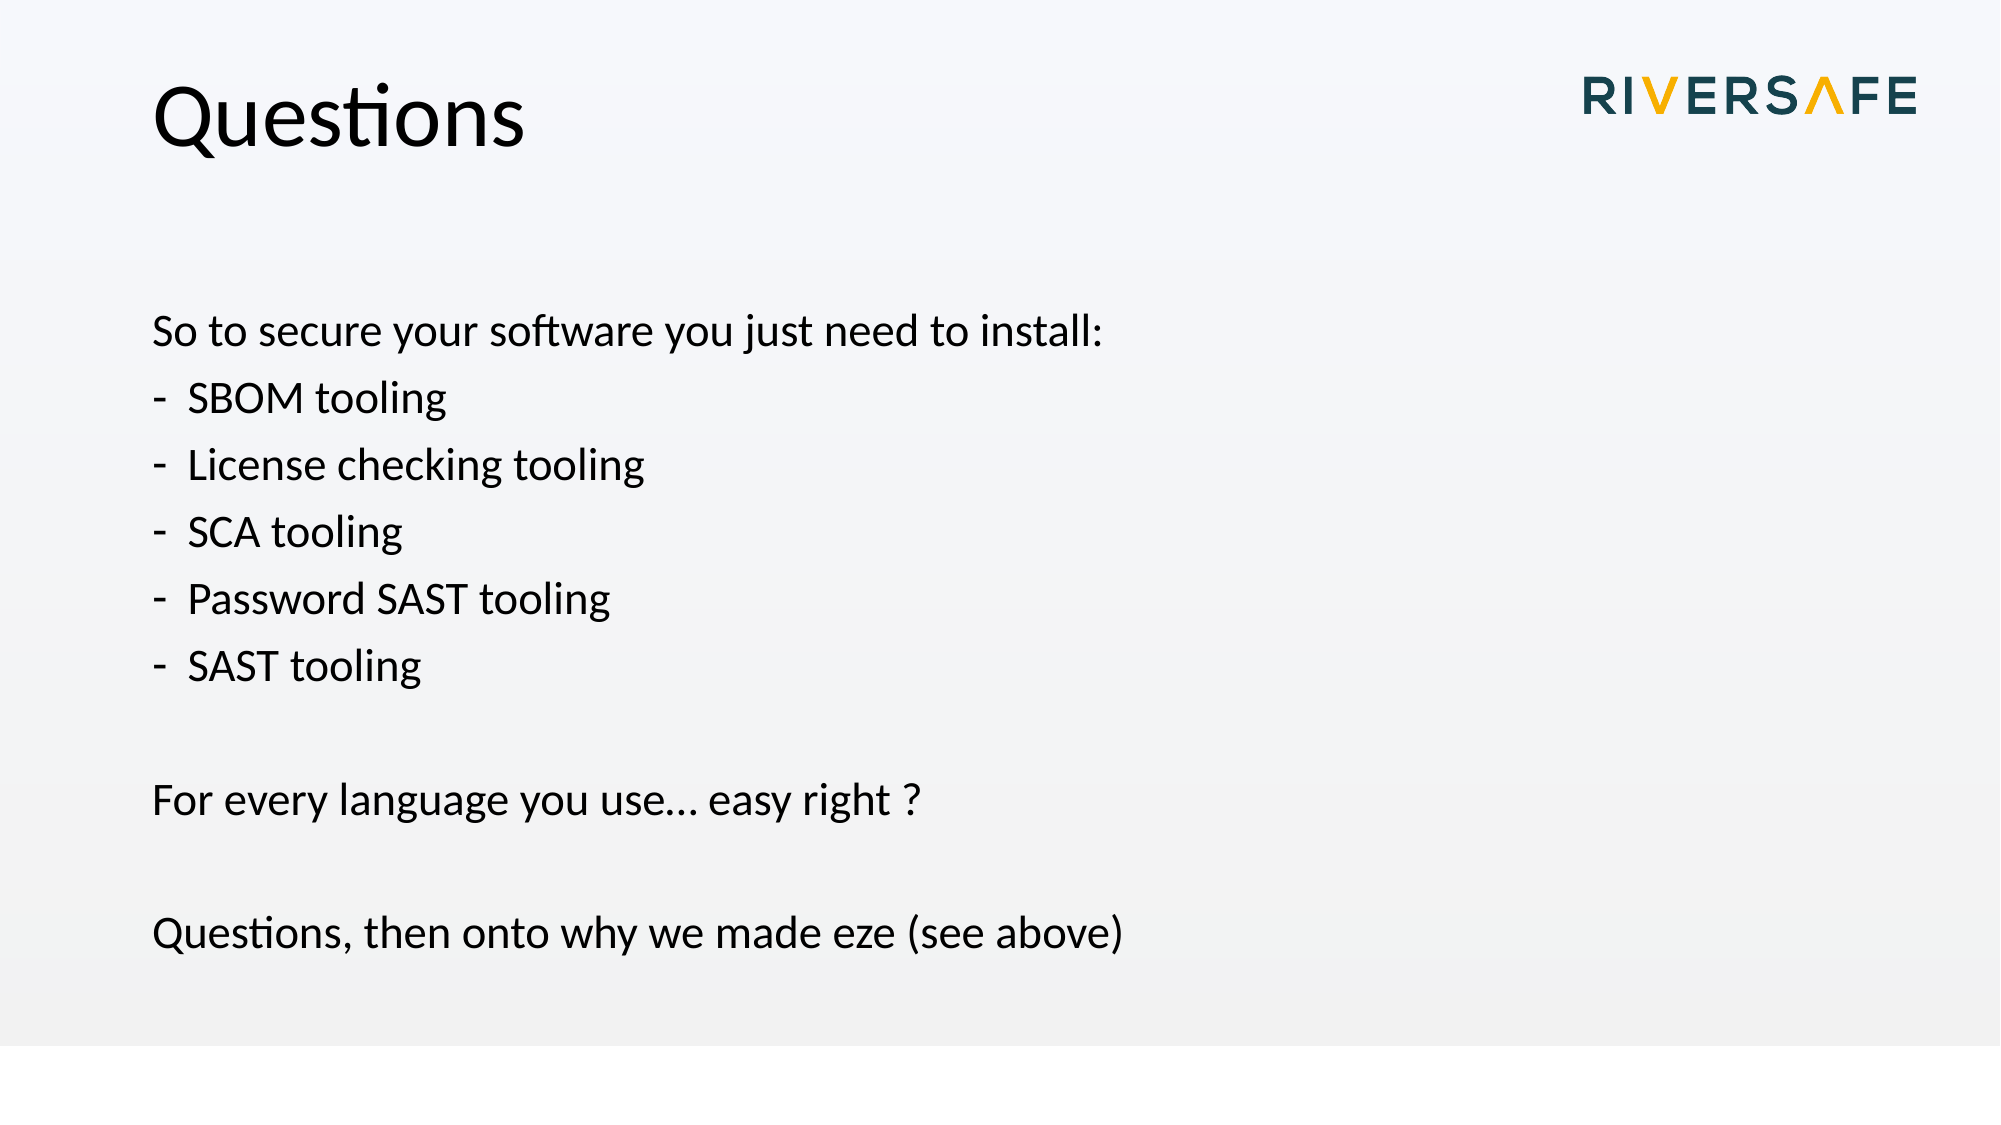

# Questions
So to secure your software you just need to install:
SBOM tooling
License checking tooling
SCA tooling
Password SAST tooling
SAST tooling

For every language you use… easy right ?

Questions, then onto why we made eze (see above)